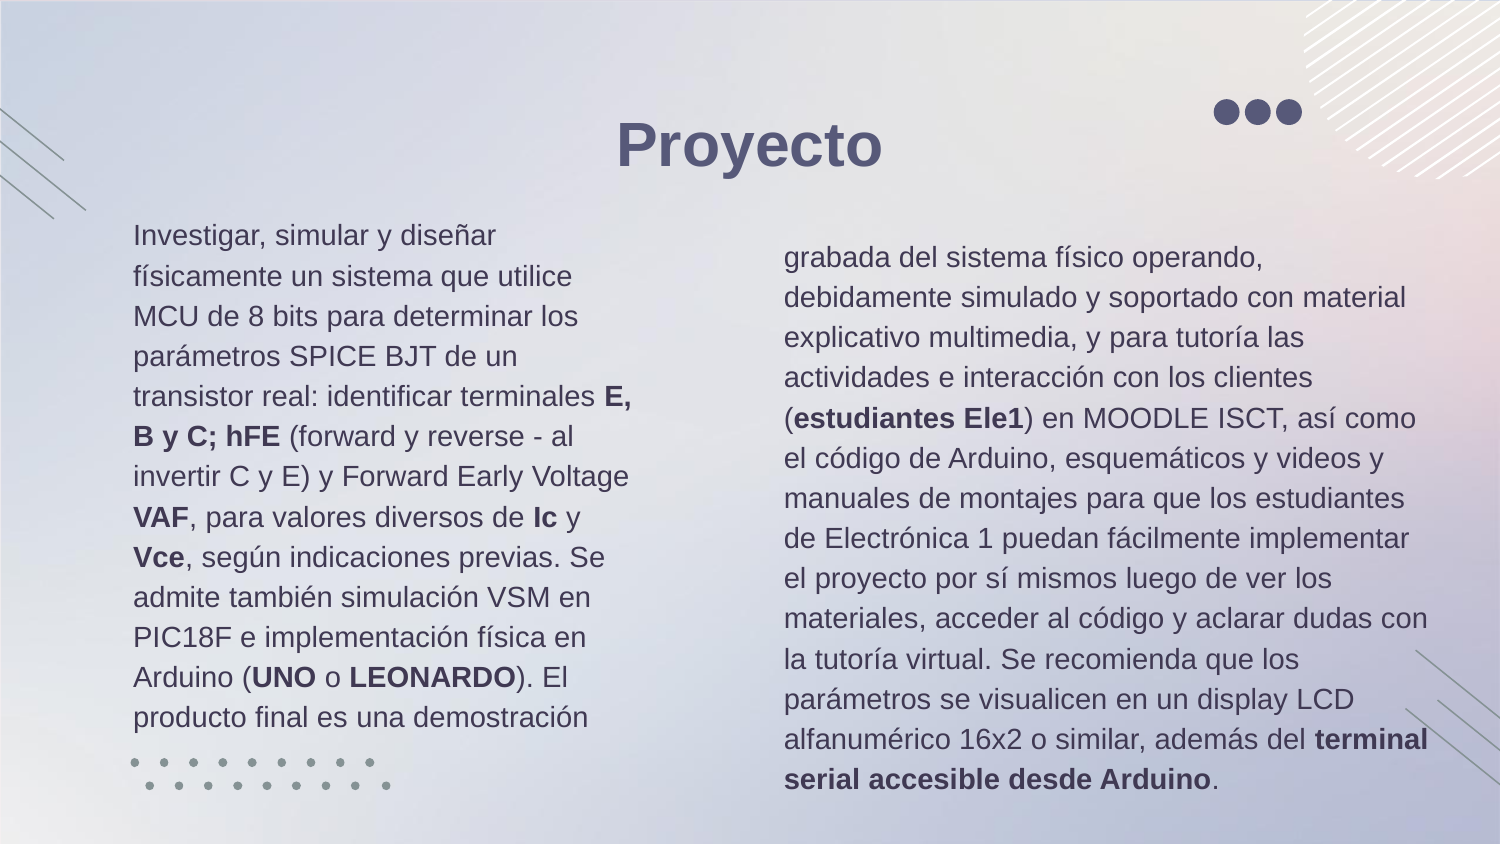

# Proyecto

Investigar, simular y diseñar físicamente un sistema que utilice MCU de 8 bits para determinar los parámetros SPICE BJT de un transistor real: identificar terminales E, B y C; hFE (forward y reverse - al invertir C y E) y Forward Early Voltage VAF, para valores diversos de Ic y Vce, según indicaciones previas. Se admite también simulación VSM en PIC18F e implementación física en Arduino (UNO o LEONARDO). El producto final es una demostración
grabada del sistema físico operando, debidamente simulado y soportado con material explicativo multimedia, y para tutoría las actividades e interacción con los clientes (estudiantes Ele1) en MOODLE ISCT, así como el código de Arduino, esquemáticos y videos y manuales de montajes para que los estudiantes de Electrónica 1 puedan fácilmente implementar el proyecto por sí mismos luego de ver los materiales, acceder al código y aclarar dudas con la tutoría virtual. Se recomienda que los parámetros se visualicen en un display LCD alfanumérico 16x2 o similar, además del terminal serial accesible desde Arduino.